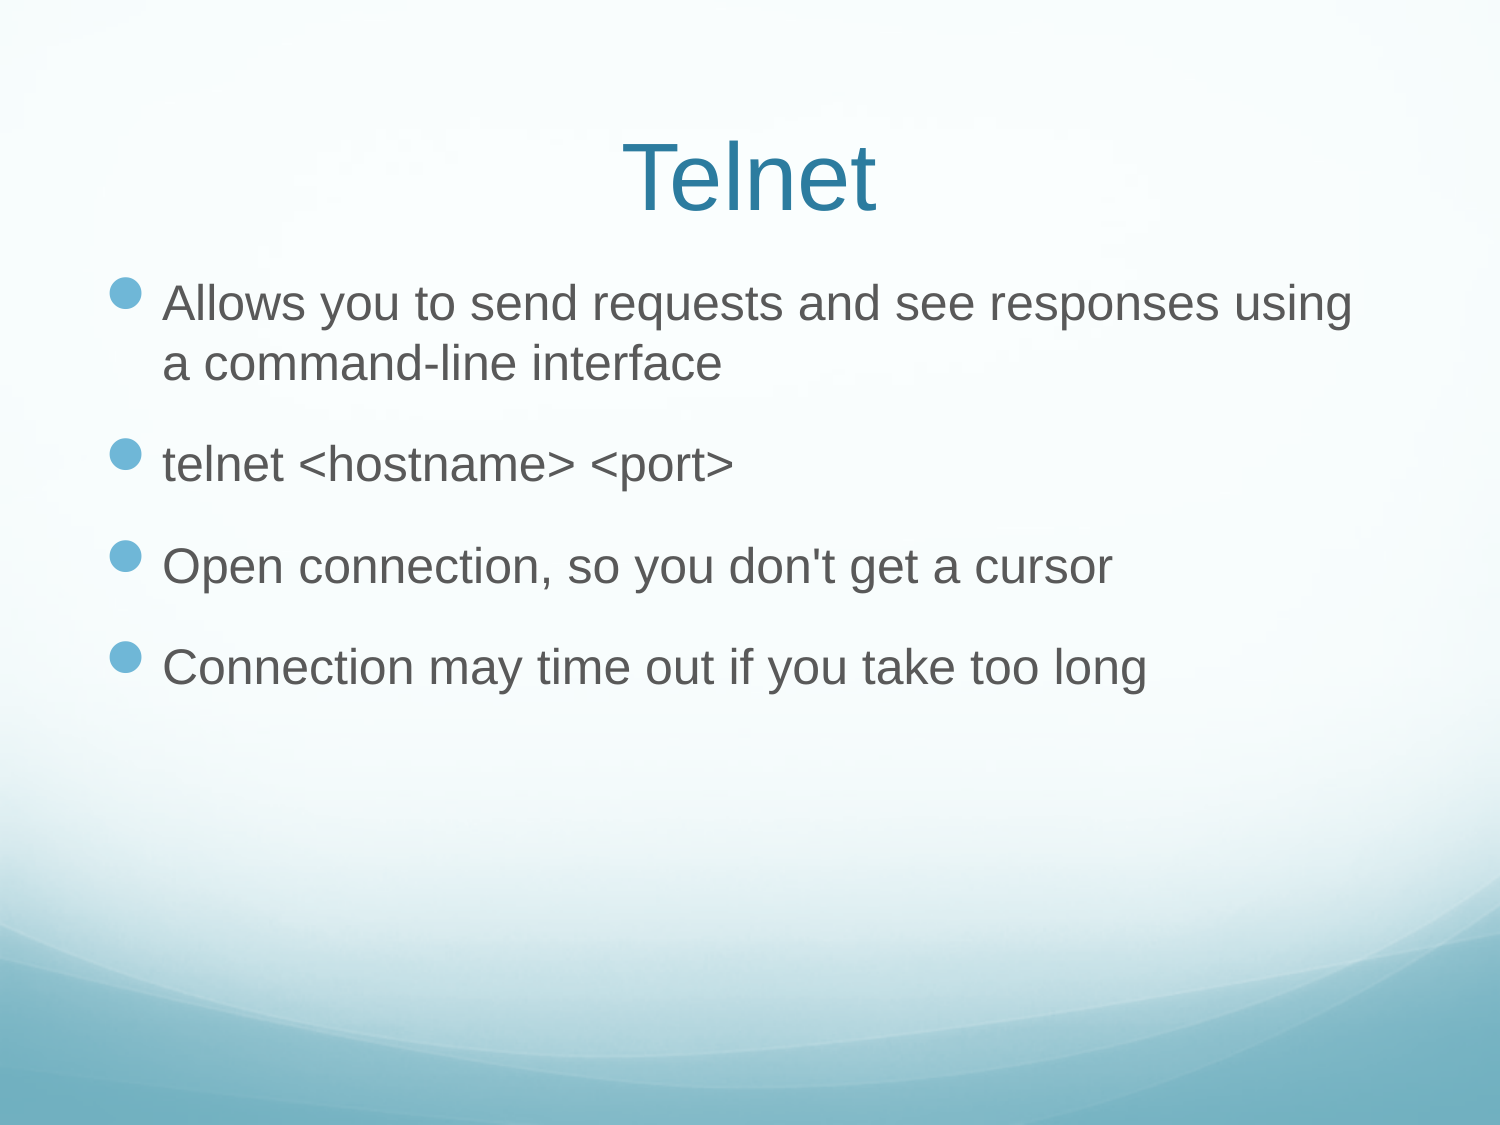

# Telnet
Allows you to send requests and see responses using a command-line interface
telnet <hostname> <port>
Open connection, so you don't get a cursor
Connection may time out if you take too long